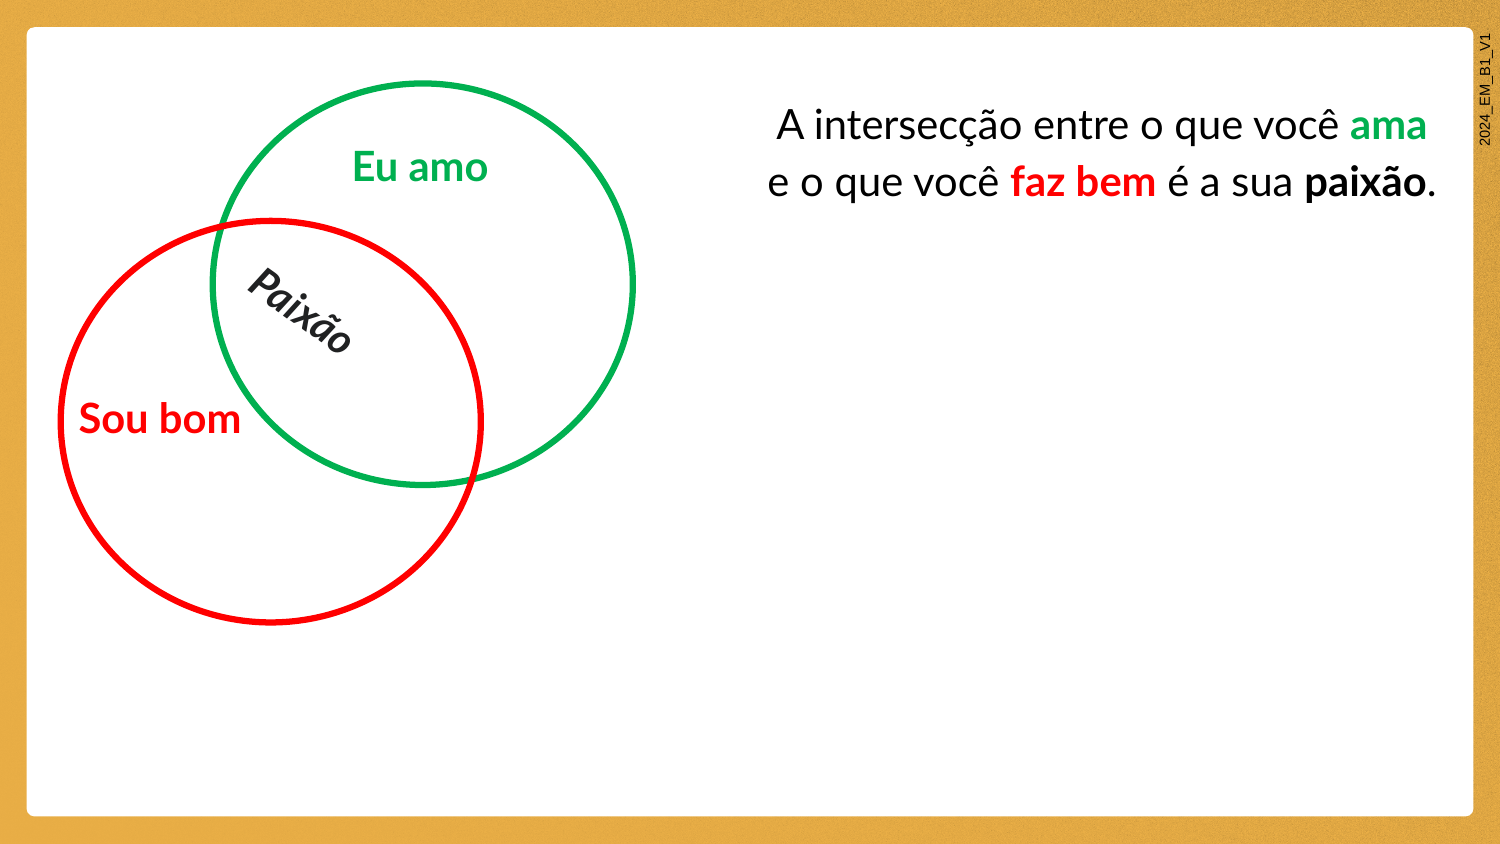

Eu amo

Sou bom
A intersecção entre o que você ama e o que você faz bem é a sua paixão.
Paixão